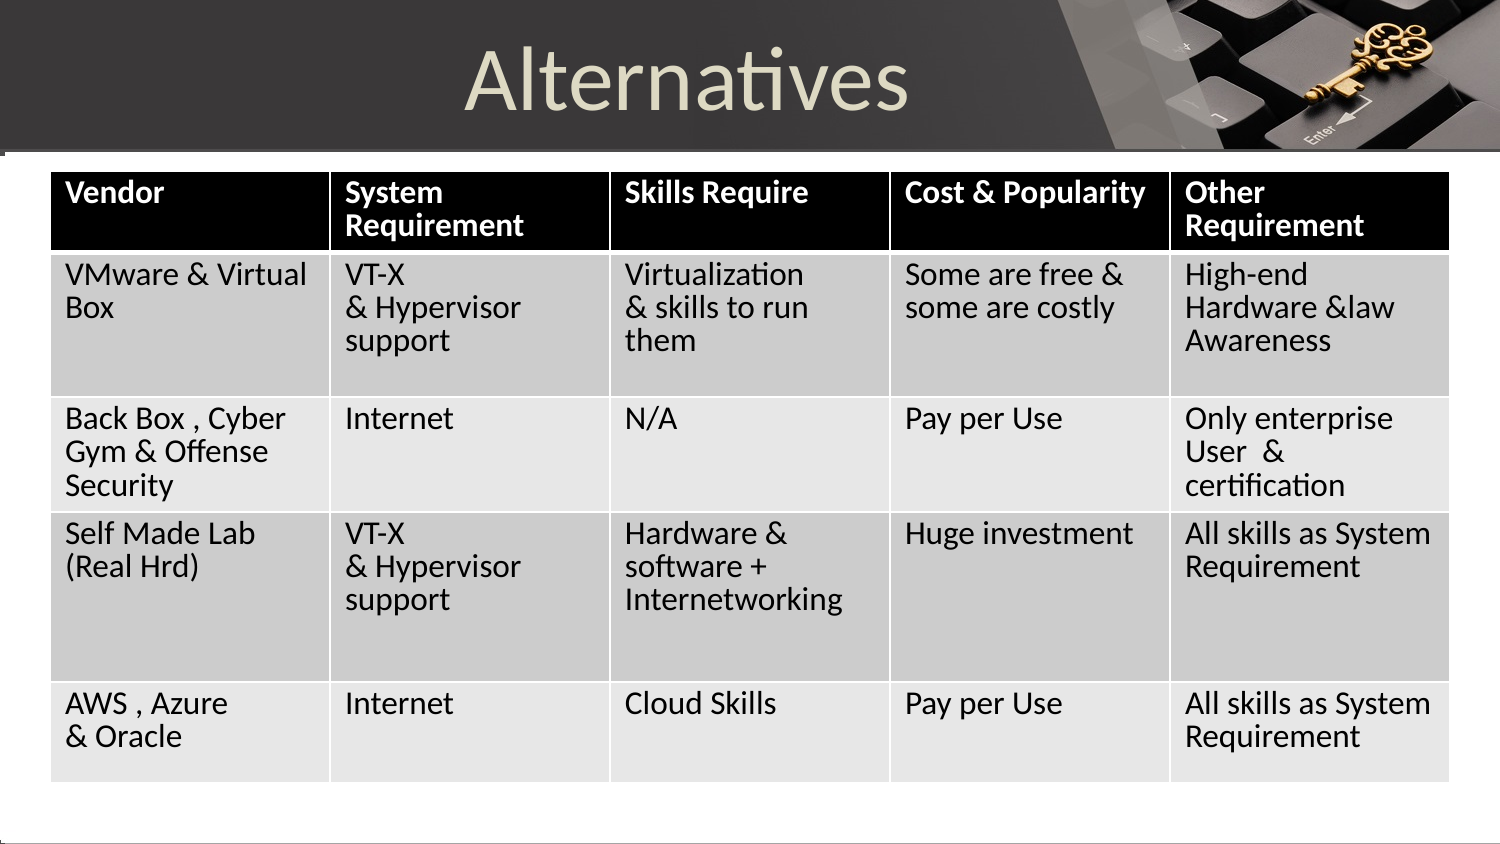

# Alternatives
| Vendor | System Requirement | Skills Require | Cost & Popularity | Other Requirement |
| --- | --- | --- | --- | --- |
| VMware & Virtual Box | VT-X & Hypervisor support | Virtualization & skills to run them | Some are free & some are costly | High-end Hardware &law Awareness |
| Back Box , Cyber Gym & Offense Security | Internet | N/A | Pay per Use | Only enterprise User & certification |
| Self Made Lab (Real Hrd) | VT-X & Hypervisor support | Hardware & software + Internetworking | Huge investment | All skills as System Requirement |
| AWS , Azure & Oracle | Internet | Cloud Skills | Pay per Use | All skills as System Requirement |